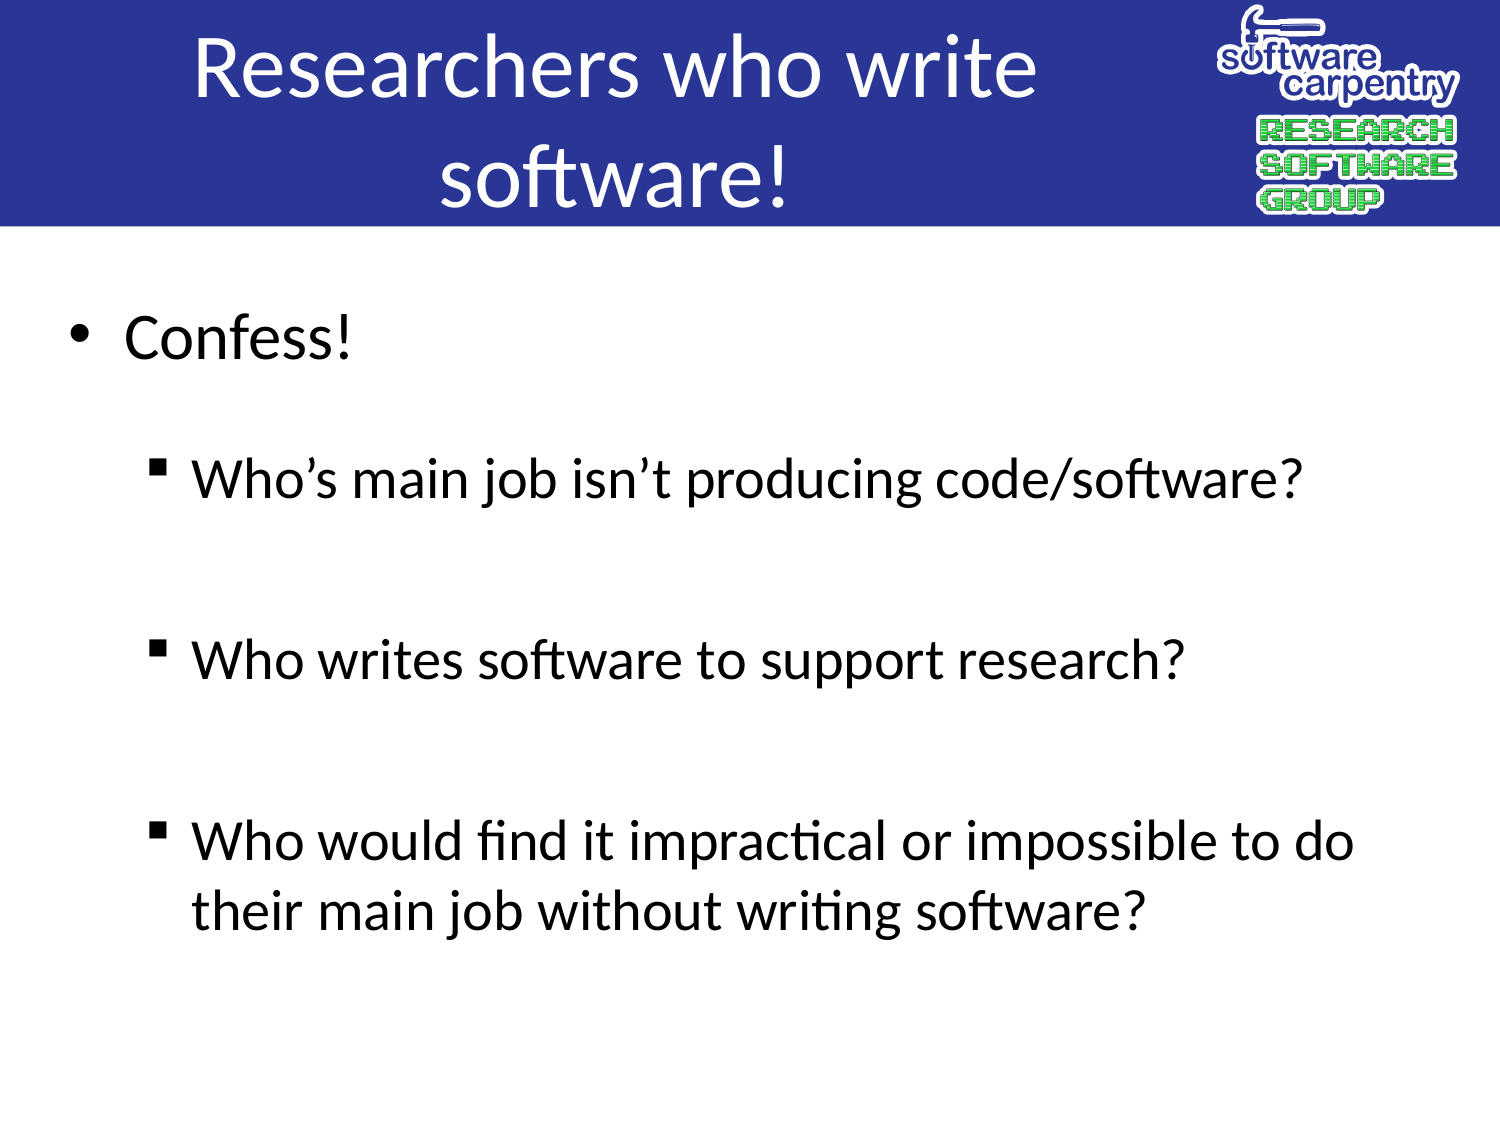

# Researchers who write software!
Confess!
Who’s main job isn’t producing code/software?

Who writes software to support research?

Who would find it impractical or impossible to do their main job without writing software?